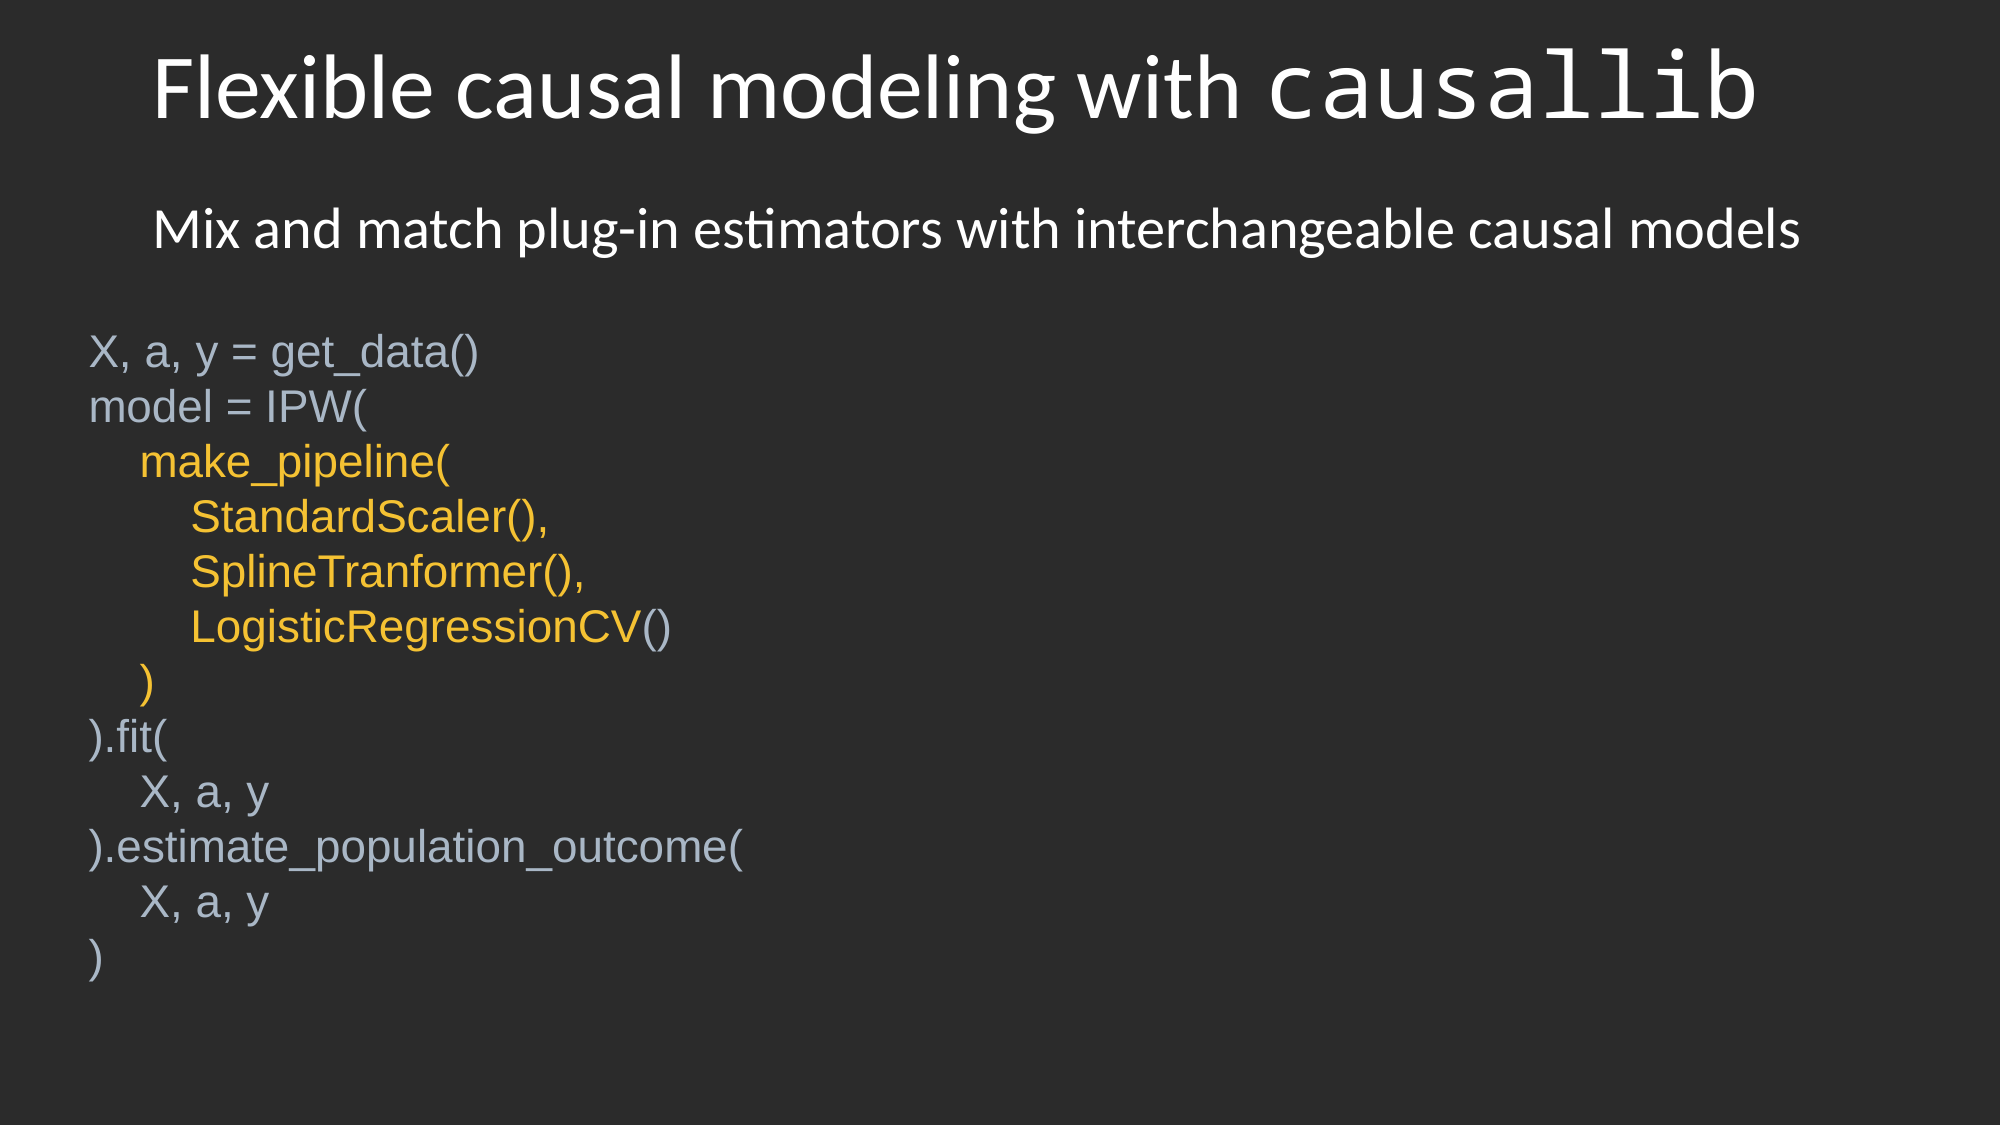

# Flexible causal modeling with causallib
Mix and match plug-in estimators with interchangeable causal models
X, a, y = get_data()
model = IPW(
    make_pipeline(
        StandardScaler(),
        SplineTranformer(),
        LogisticRegressionCV()
    )
).fit(
    X, a, y
).estimate_population_outcome(
    X, a, y
)